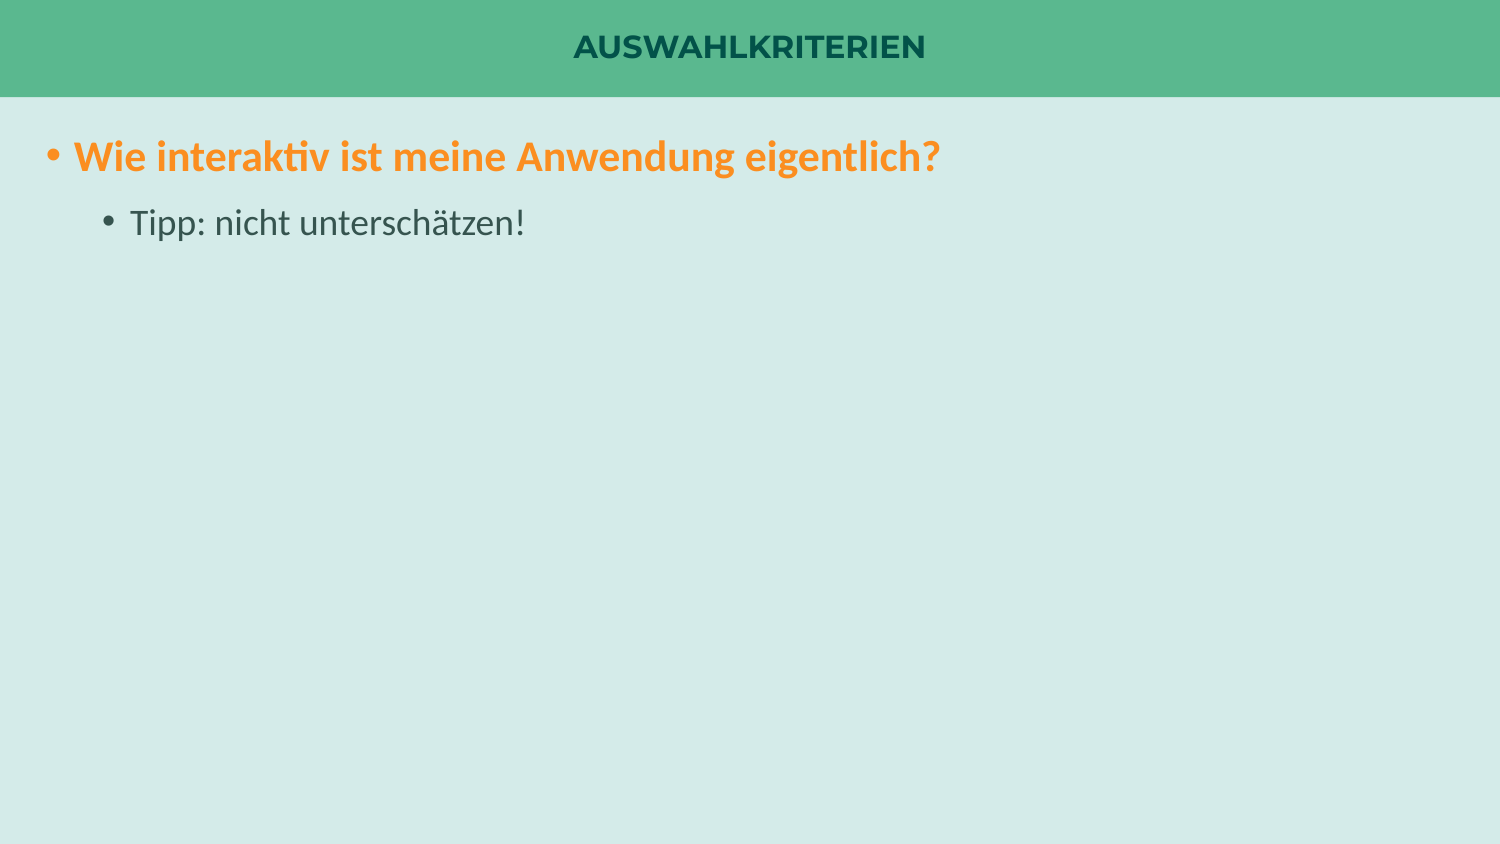

# Auswahlkriterien
Wie interaktiv ist meine Anwendung eigentlich?
Tipp: nicht unterschätzen!